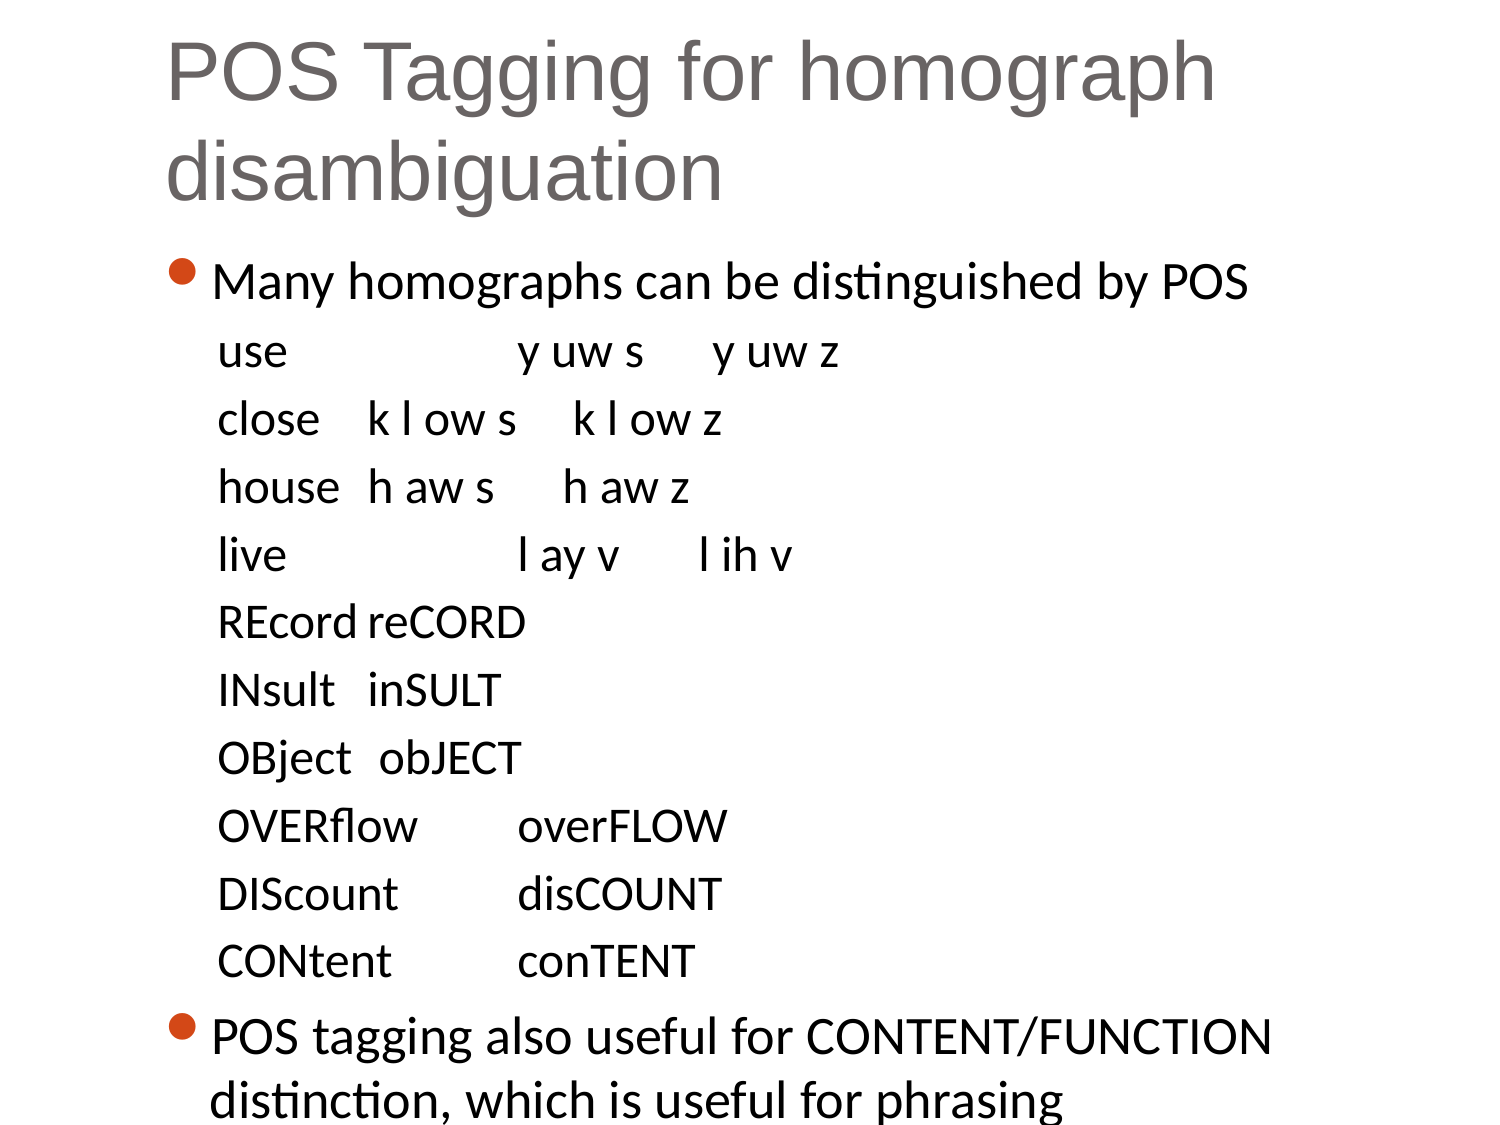

# POS Tagging for homograph disambiguation
Many homographs can be distinguished by POS
use 		y uw s	    y uw z
close 	k l ow s     k l ow z
house 	h aw s      h aw z
live		l ay v       l ih v
REcord	reCORD
INsult 	inSULT
OBject	 obJECT
OVERflow 	overFLOW
DIScount	disCOUNT
CONtent 	conTENT
POS tagging also useful for CONTENT/FUNCTION distinction, which is useful for phrasing